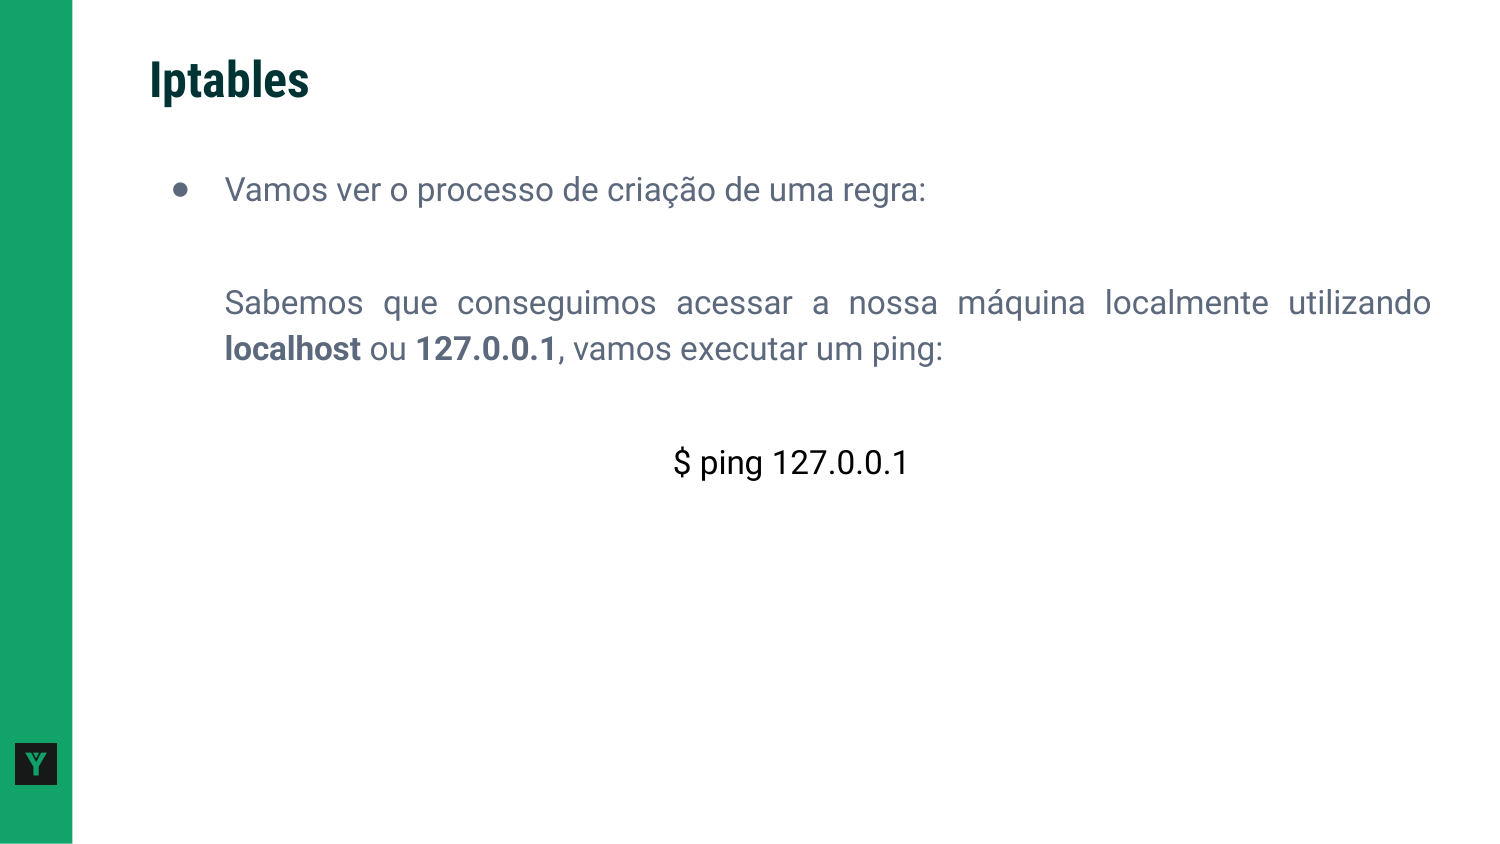

# Iptables
Vamos ver o processo de criação de uma regra:

Sabemos que conseguimos acessar a nossa máquina localmente utilizando localhost ou 127.0.0.1, vamos executar um ping:

$ ping 127.0.0.1